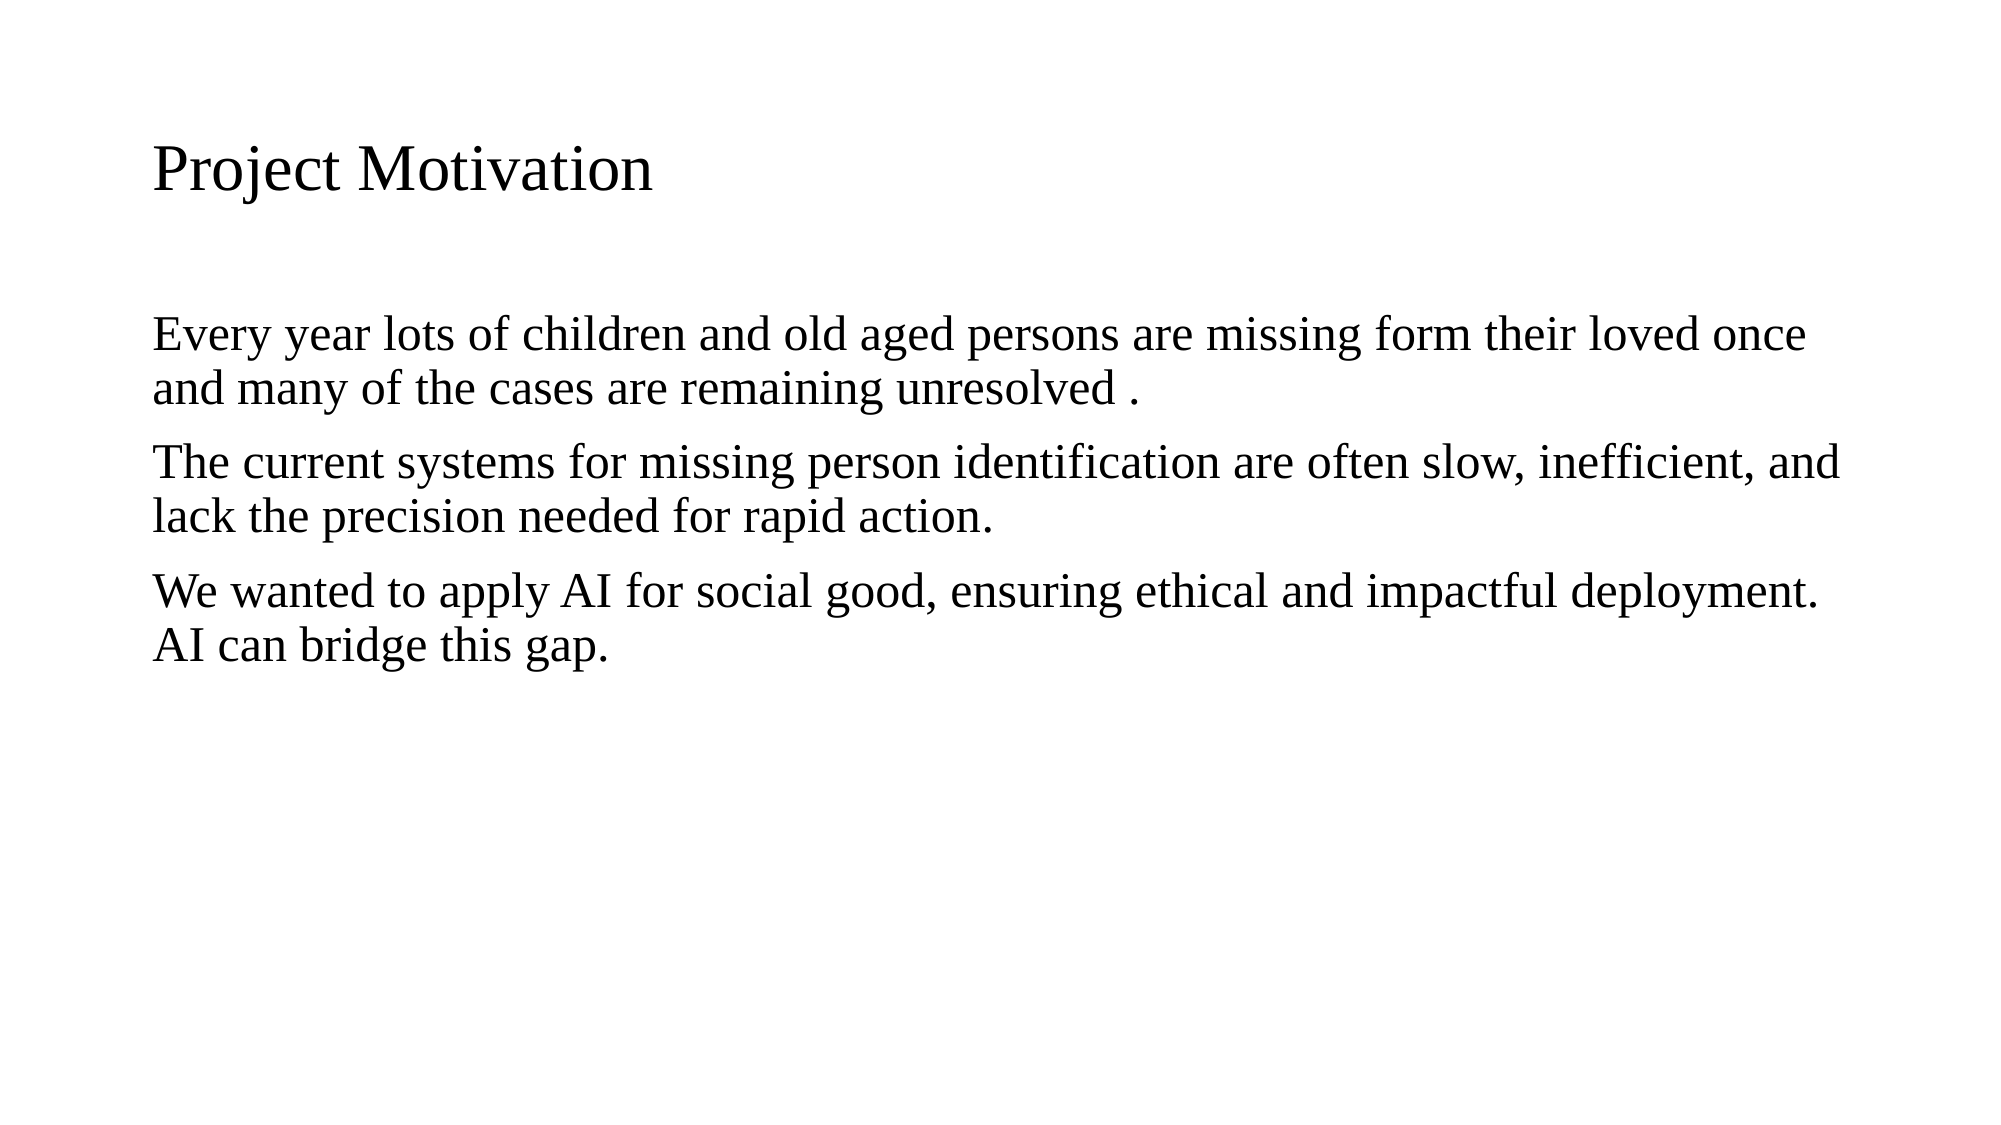

# Project Motivation
Every year lots of children and old aged persons are missing form their loved once and many of the cases are remaining unresolved .
The current systems for missing person identification are often slow, inefficient, and lack the precision needed for rapid action.
We wanted to apply AI for social good, ensuring ethical and impactful deployment. AI can bridge this gap.